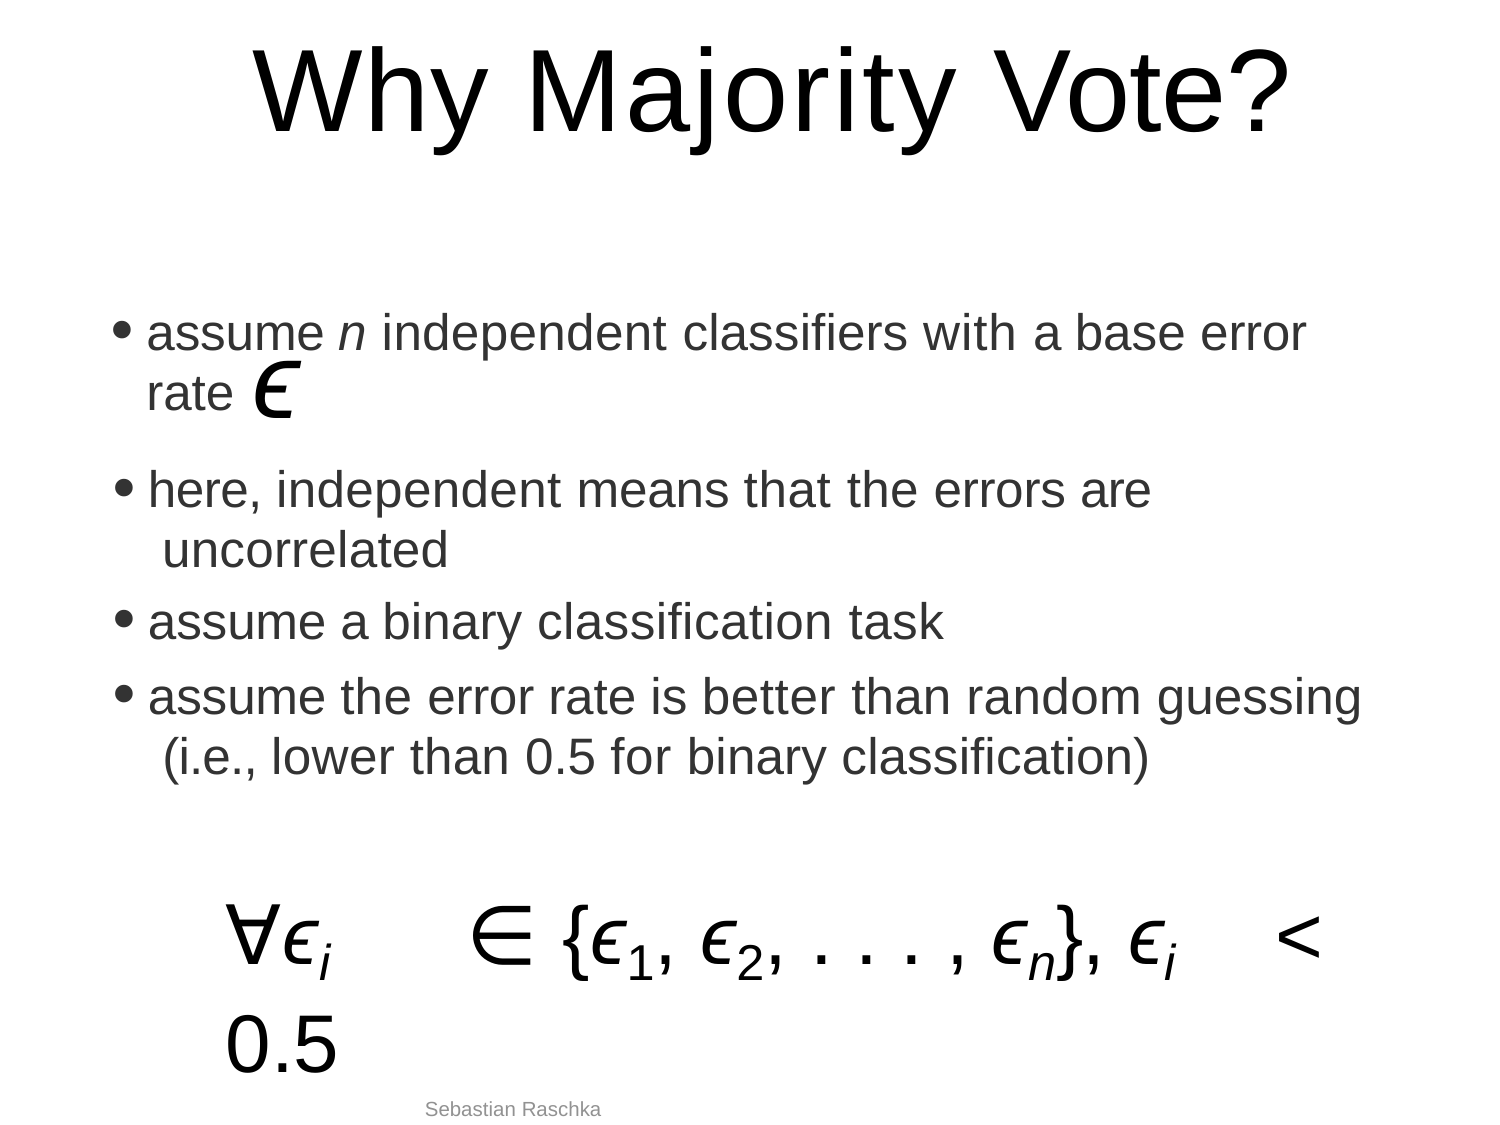

# Why Majority Vote?
assume n independent classifiers with a base error
ϵ
rate
here, independent means that the errors are  uncorrelated
assume a binary classification task
assume the error rate is better than random guessing  (i.e., lower than 0.5 for binary classification)

∀ϵi	∈ {ϵ1, ϵ2, . . . , ϵn}, ϵi	< 0.5
Sebastian Raschka